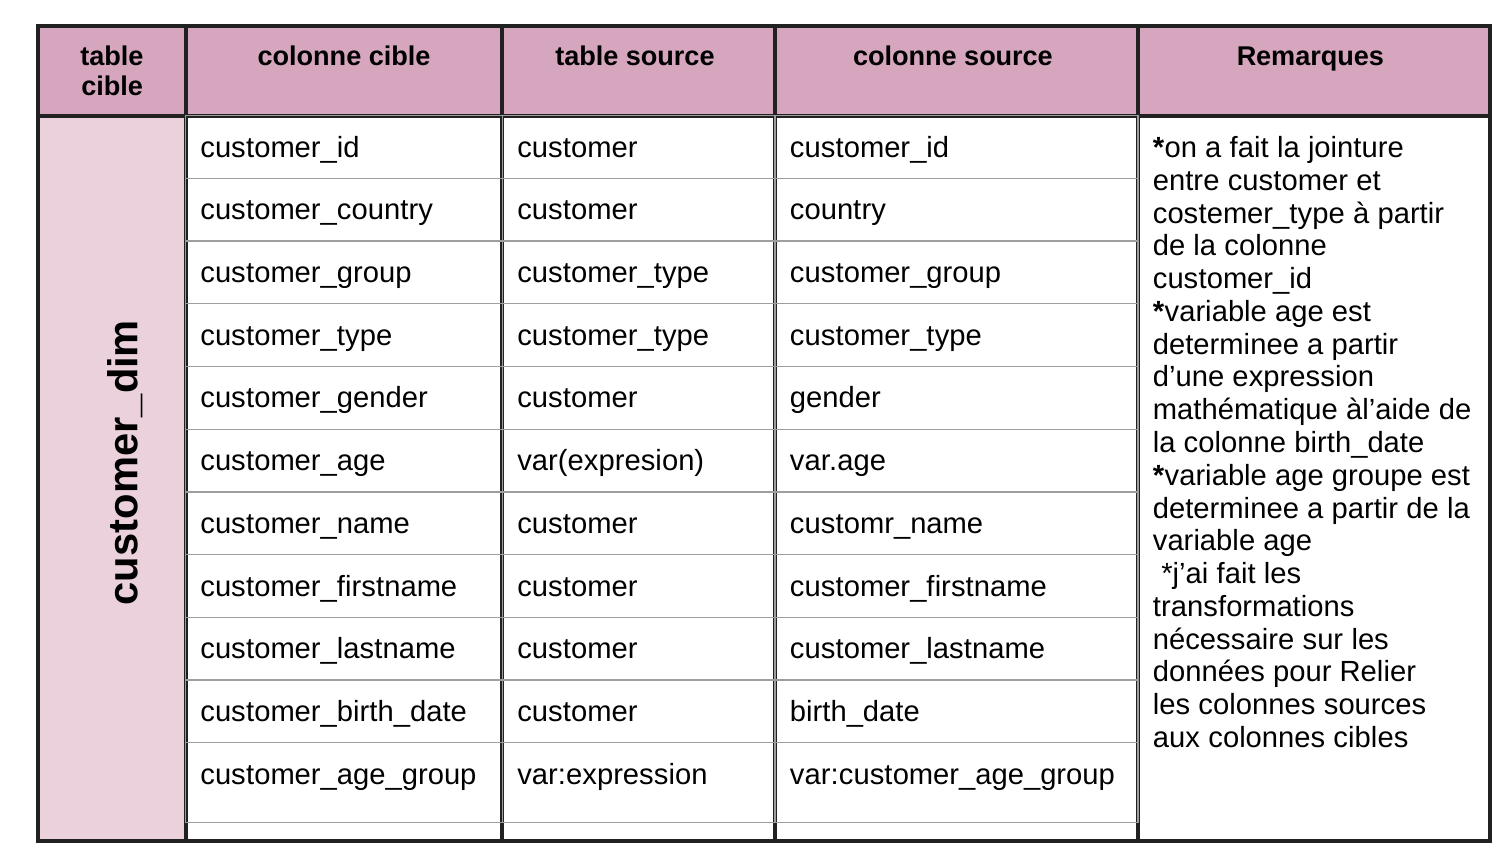

| table cible | colonne cible | table source | colonne source | Remarques |
| --- | --- | --- | --- | --- |
|  |  |  |  | \*on a fait la jointure entre customer et costemer\_type à partir de la colonne customer\_id \*variable age est determinee a partir d’une expression mathématique àl’aide de la colonne birth\_date \*variable age groupe est determinee a partir de la variable age \*j’ai fait les transformations nécessaire sur les données pour Relier les colonnes sources aux colonnes cibles |
| customer\_id | customer | customer\_id |
| --- | --- | --- |
| customer\_country | customer | country |
| customer\_group | customer\_type | customer\_group |
| customer\_type | customer\_type | customer\_type |
| customer\_gender | customer | gender |
| customer\_age | var(expresion) | var.age |
| customer\_name | customer | customr\_name |
| customer\_firstname | customer | customer\_firstname |
| customer\_lastname | customer | customer\_lastname |
| customer\_birth\_date | customer | birth\_date |
| customer\_age\_group | var:expression | var:customer\_age\_group |
customer_dim